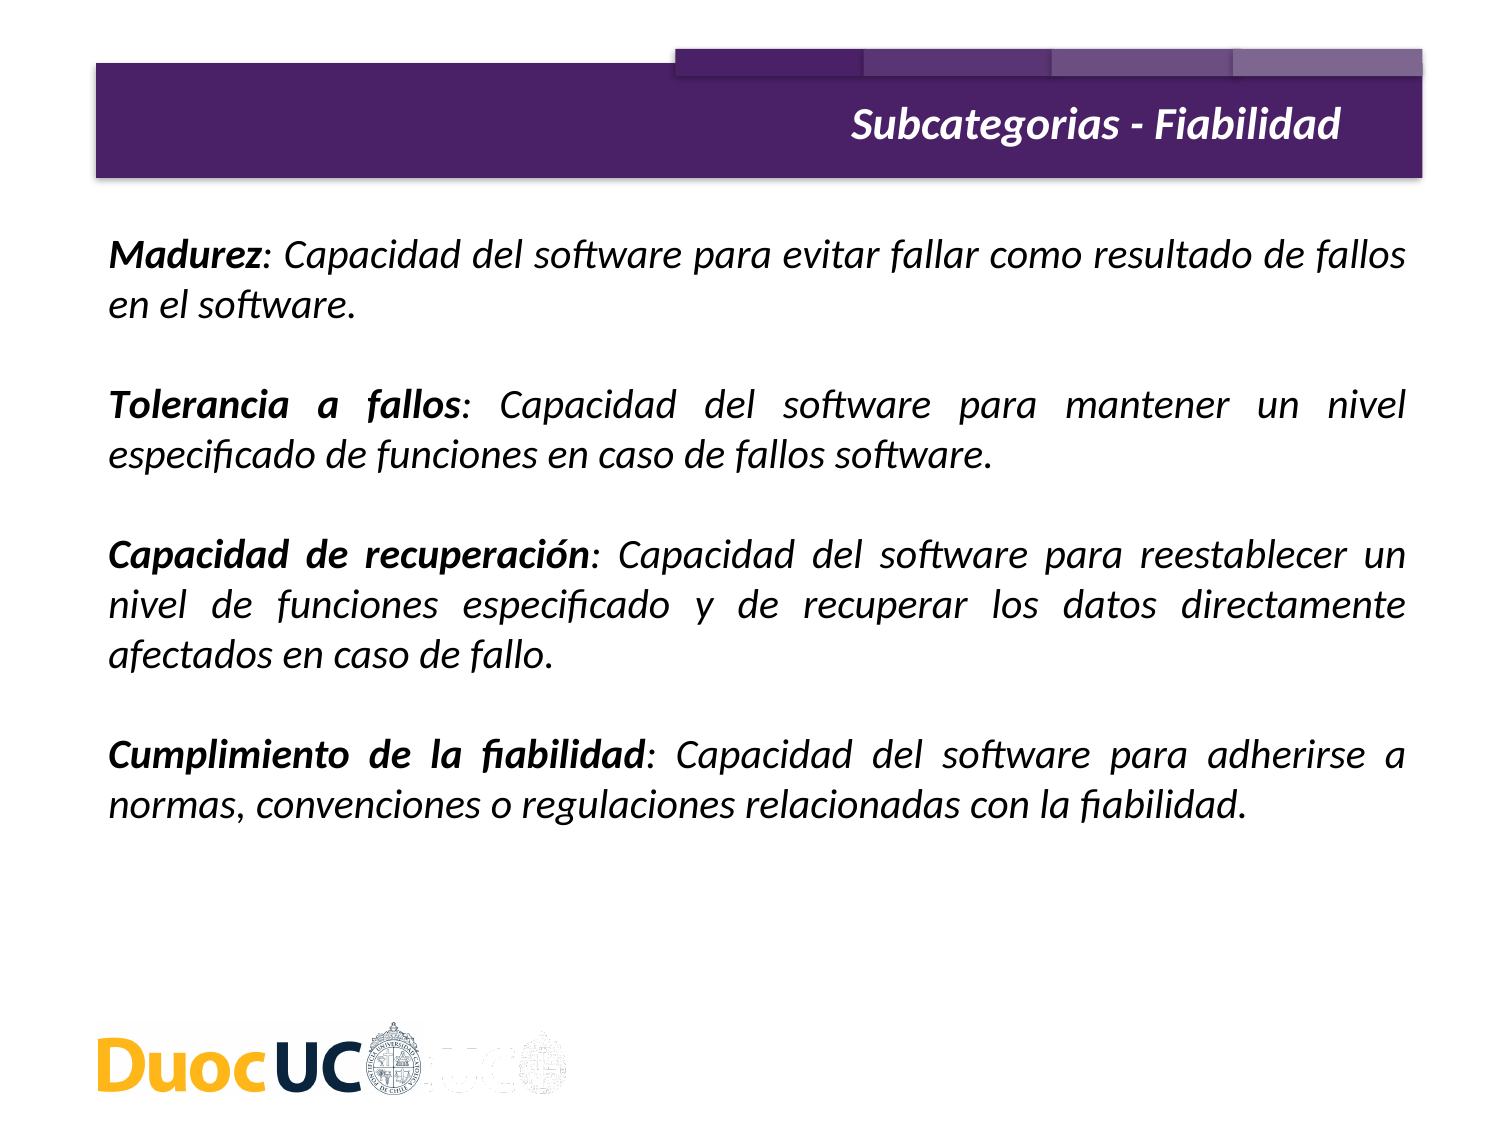

Subcategorias - Fiabilidad
Madurez: Capacidad del software para evitar fallar como resultado de fallos en el software.

Tolerancia a fallos: Capacidad del software para mantener un nivel especificado de funciones en caso de fallos software.

Capacidad de recuperación: Capacidad del software para reestablecer un nivel de funciones especificado y de recuperar los datos directamente afectados en caso de fallo.

Cumplimiento de la fiabilidad: Capacidad del software para adherirse a normas, convenciones o regulaciones relacionadas con la fiabilidad.